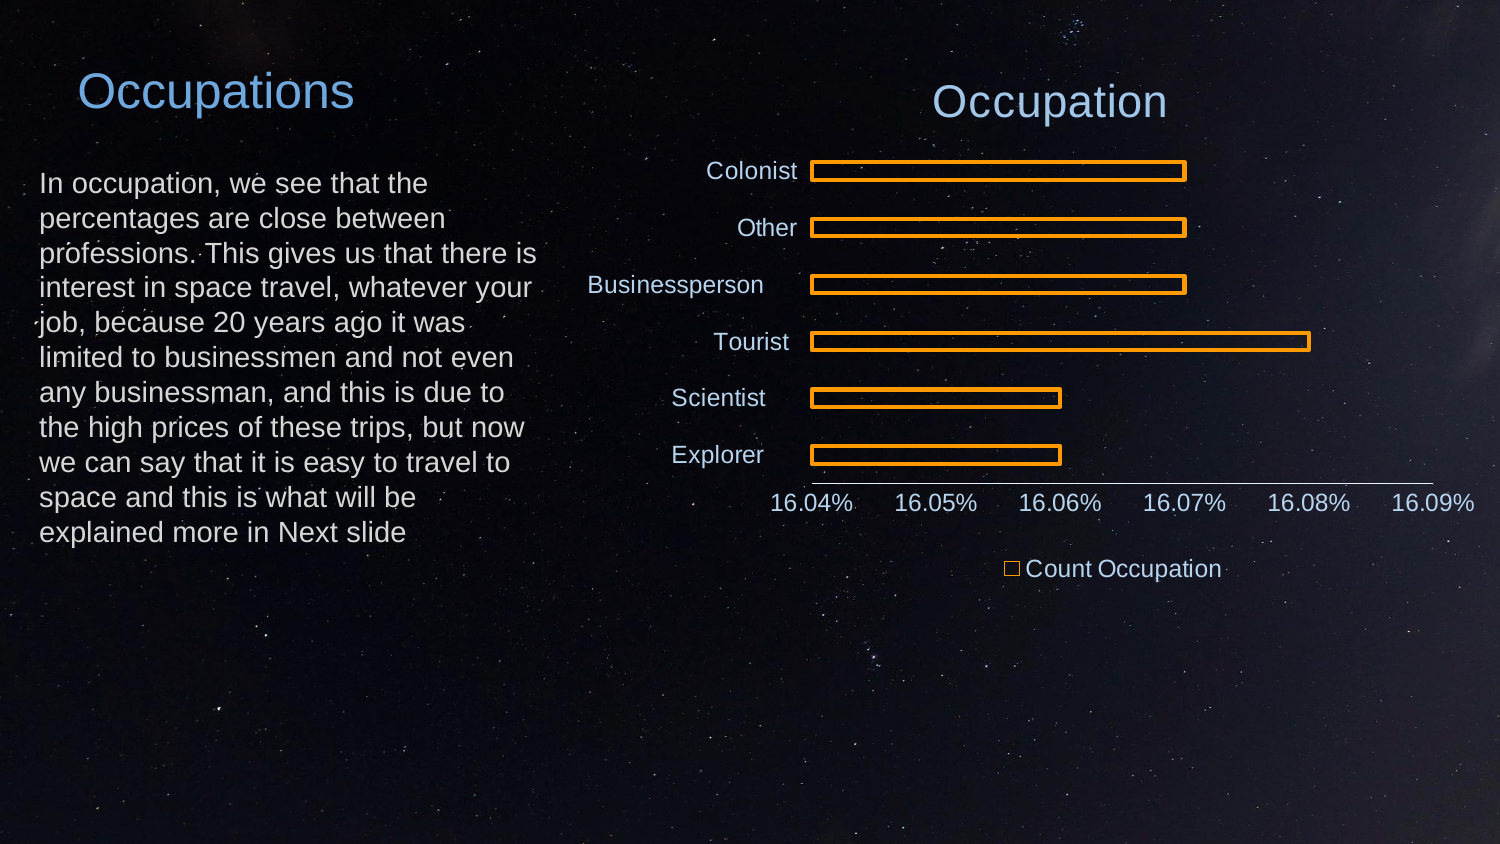

# Occupations

### Chart: Occupation

| Category | Count Occupation |
|---|---|
| Explorer	 | 0.1606 |
| Scientist	 | 0.1606 |
| Tourist	 | 0.1608 |
| Businessperson	 | 0.1607 |
| Other | 0.1607 |
| Colonist | 0.1607 |
In occupation, we see that the percentages are close between professions. This gives us that there is interest in space travel, whatever your job, because 20 years ago it was limited to businessmen and not even any businessman, and this is due to the high prices of these trips, but now we can say that it is easy to travel to space and this is what will be explained more in Next slide